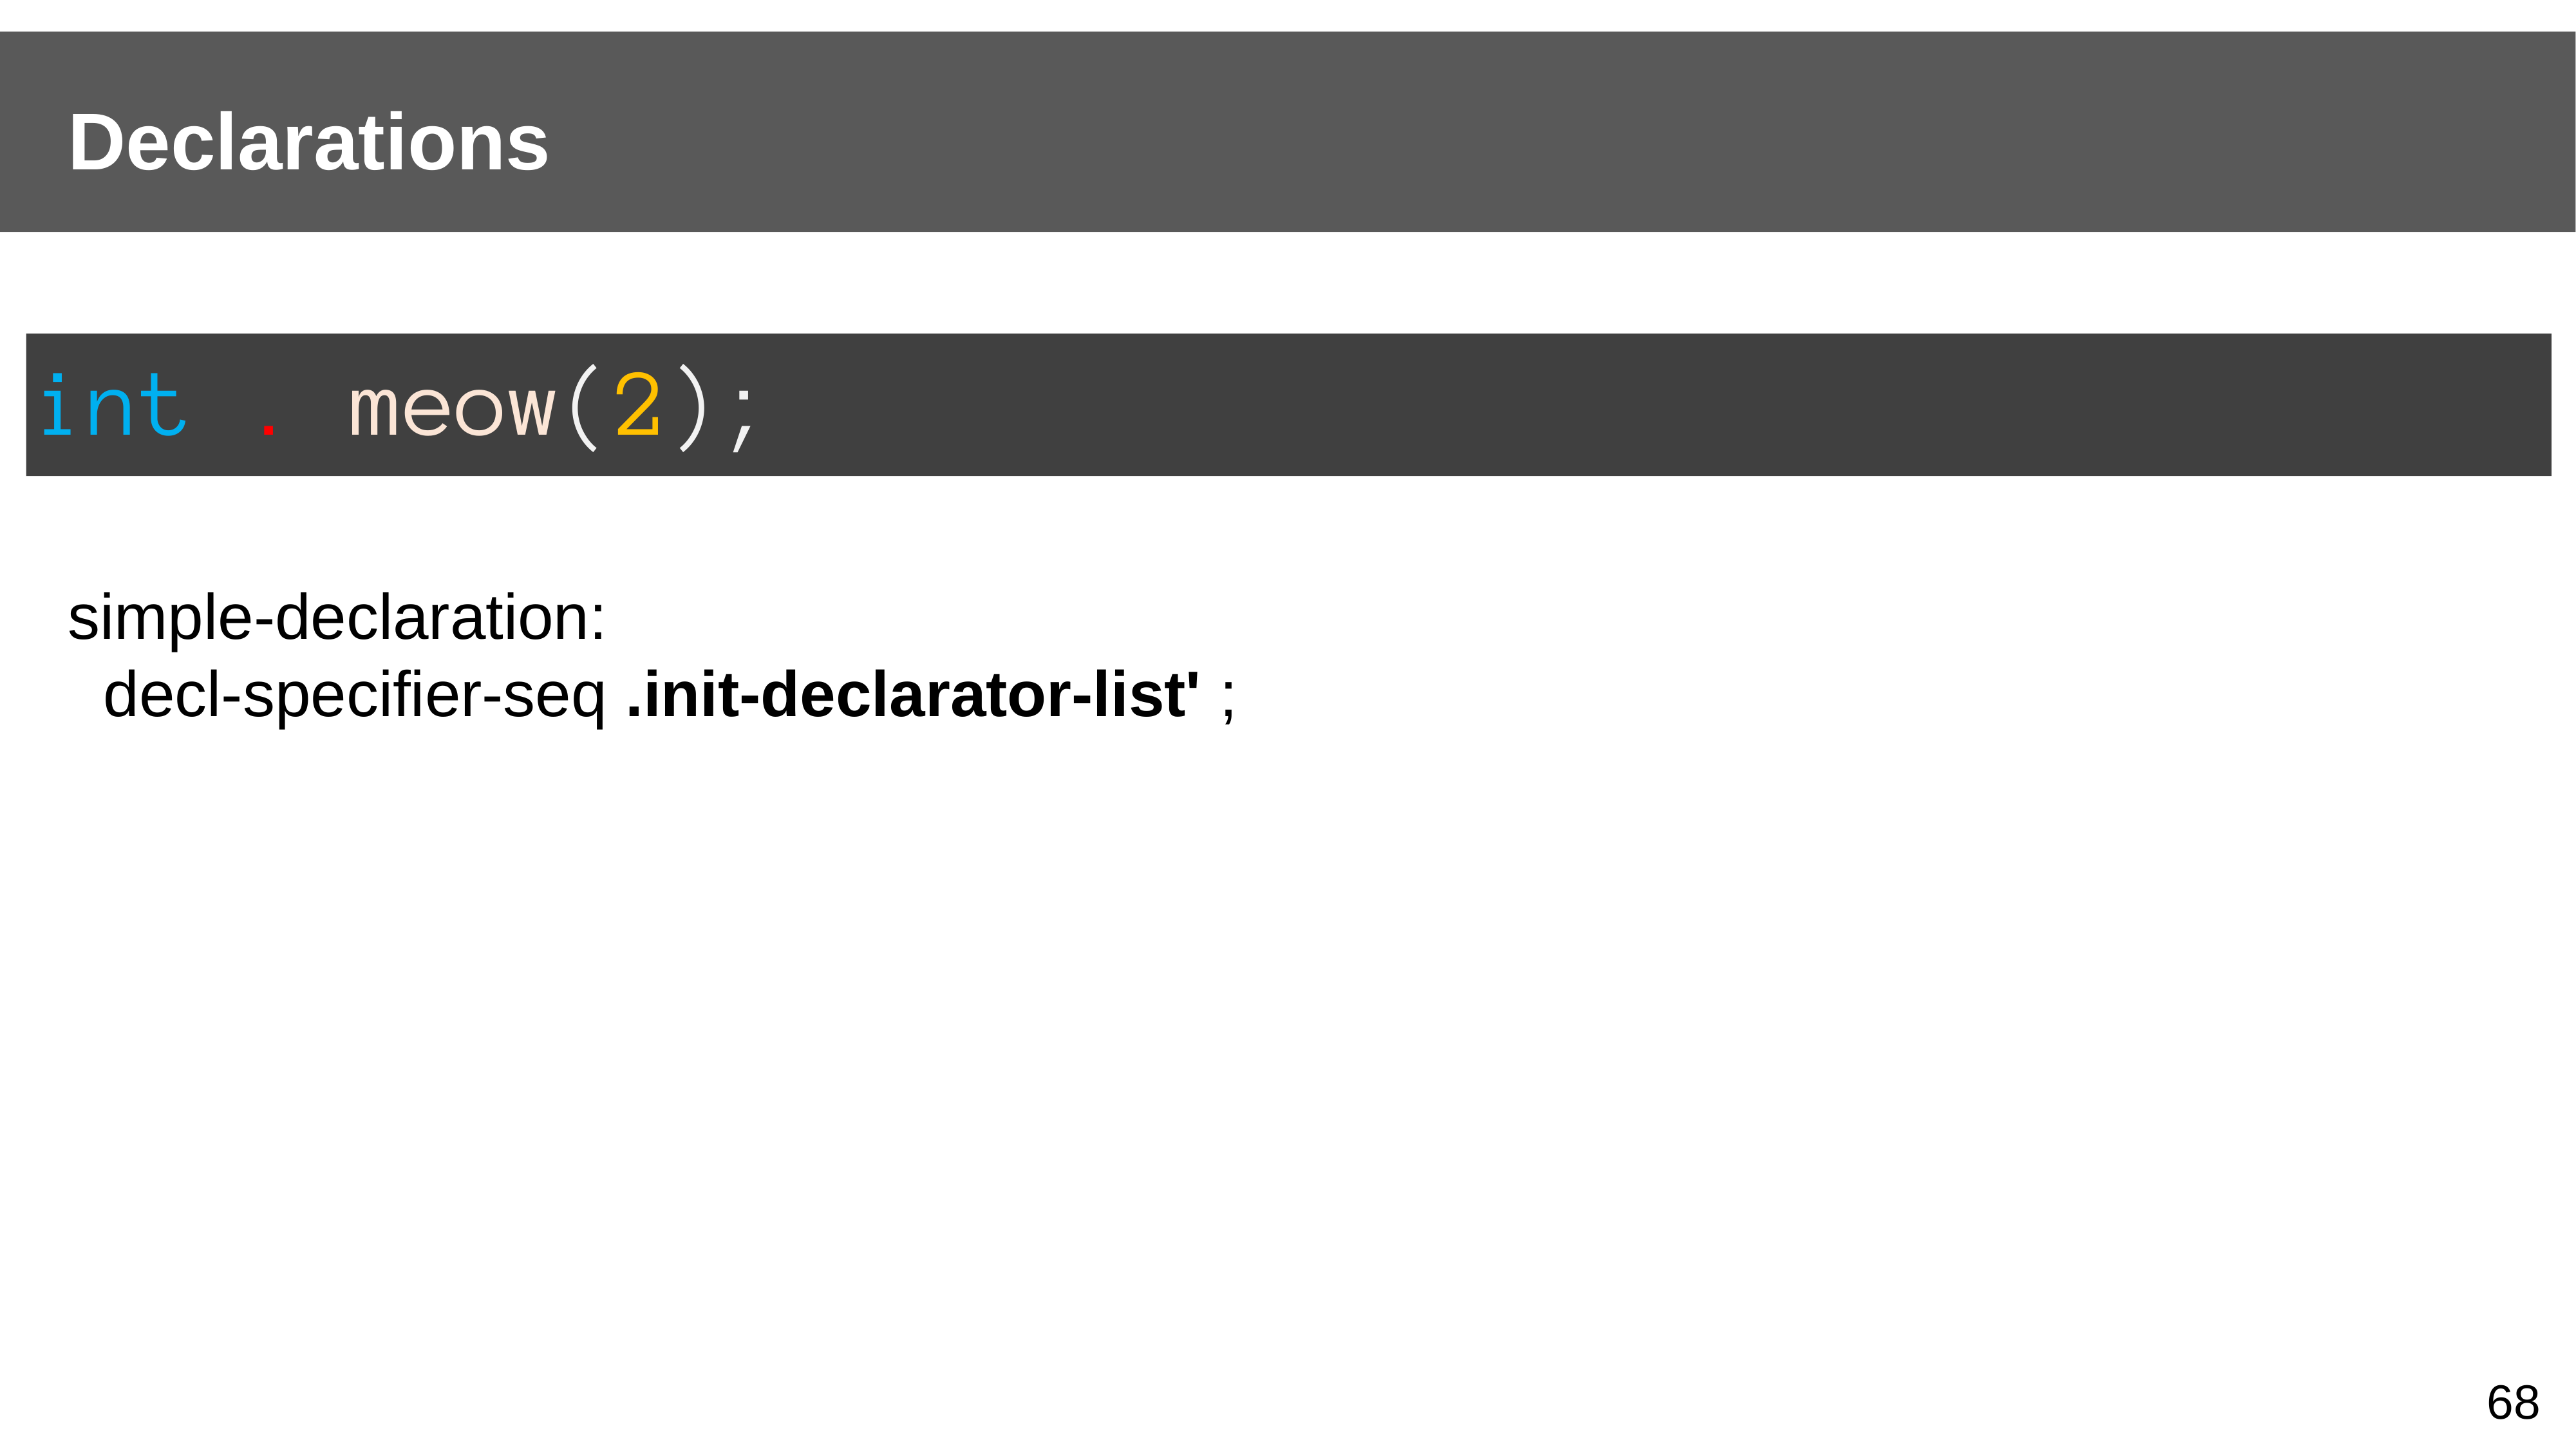

# Declarations
int . meow(2);
simple-declaration:
  decl-specifier-seq .init-declarator-list' ;